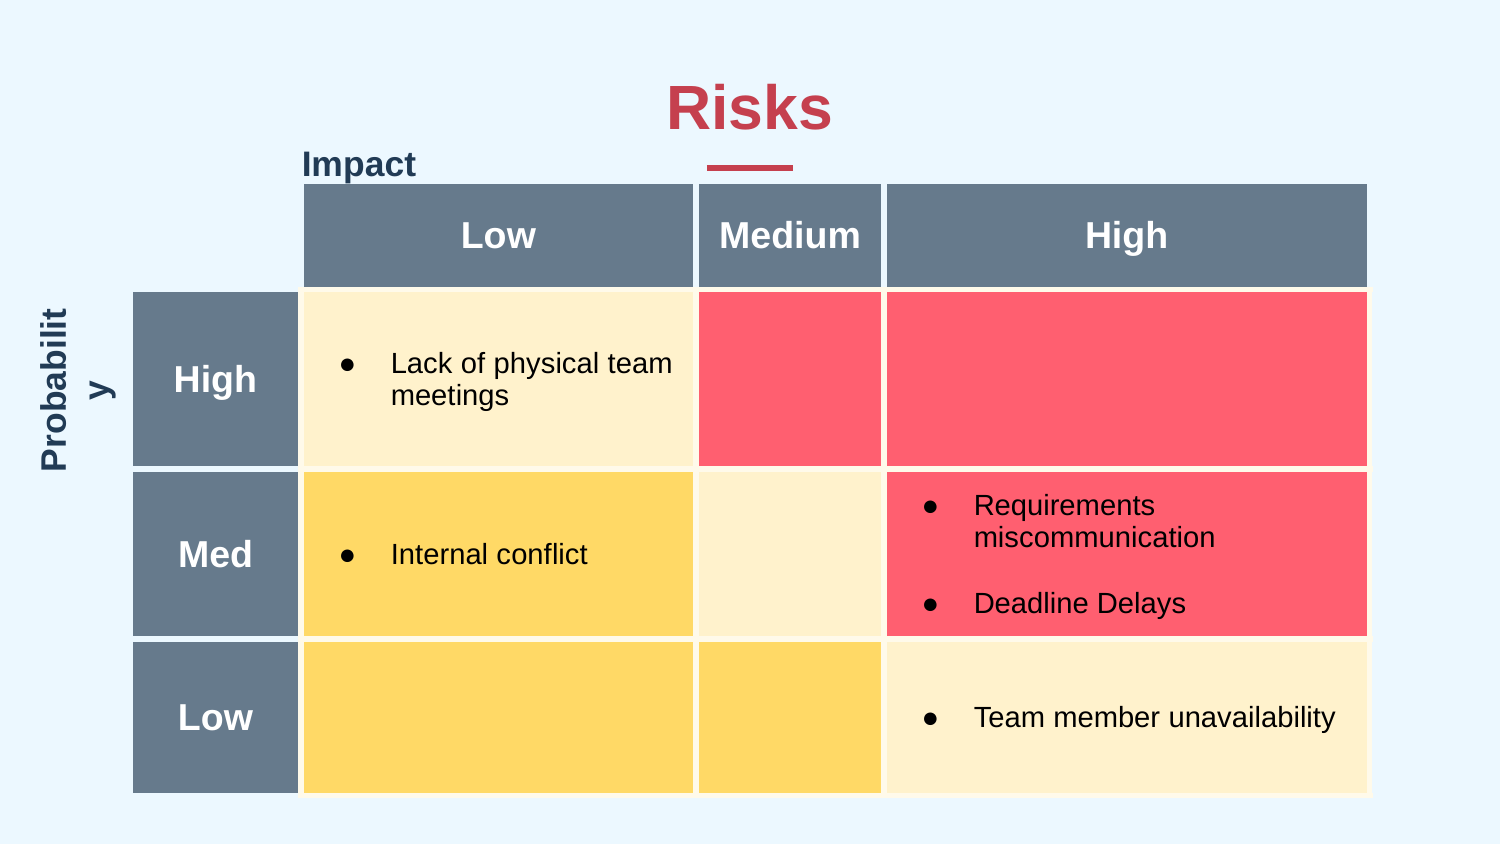

Risks
Impact
|  | Low | Medium | High |
| --- | --- | --- | --- |
| High | Lack of physical team meetings |  |  |
| Med | Internal conflict |  | Requirements miscommunication Deadline Delays |
| Low |  |  | Team member unavailability |
Probability